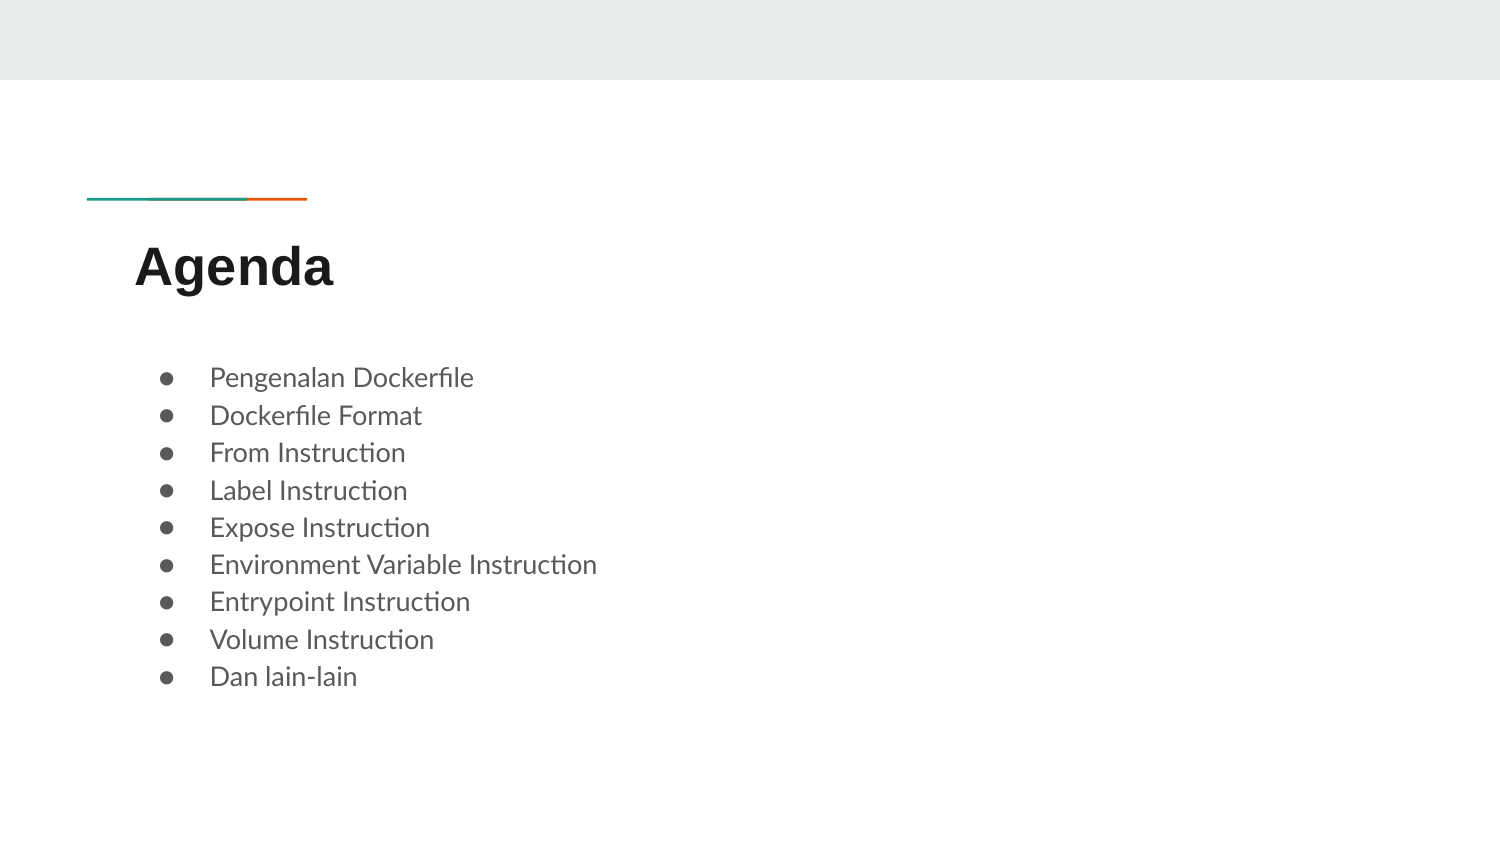

# Agenda
Pengenalan Dockerfile
Dockerfile Format
From Instruction
Label Instruction
Expose Instruction
Environment Variable Instruction
Entrypoint Instruction
Volume Instruction
Dan lain-lain